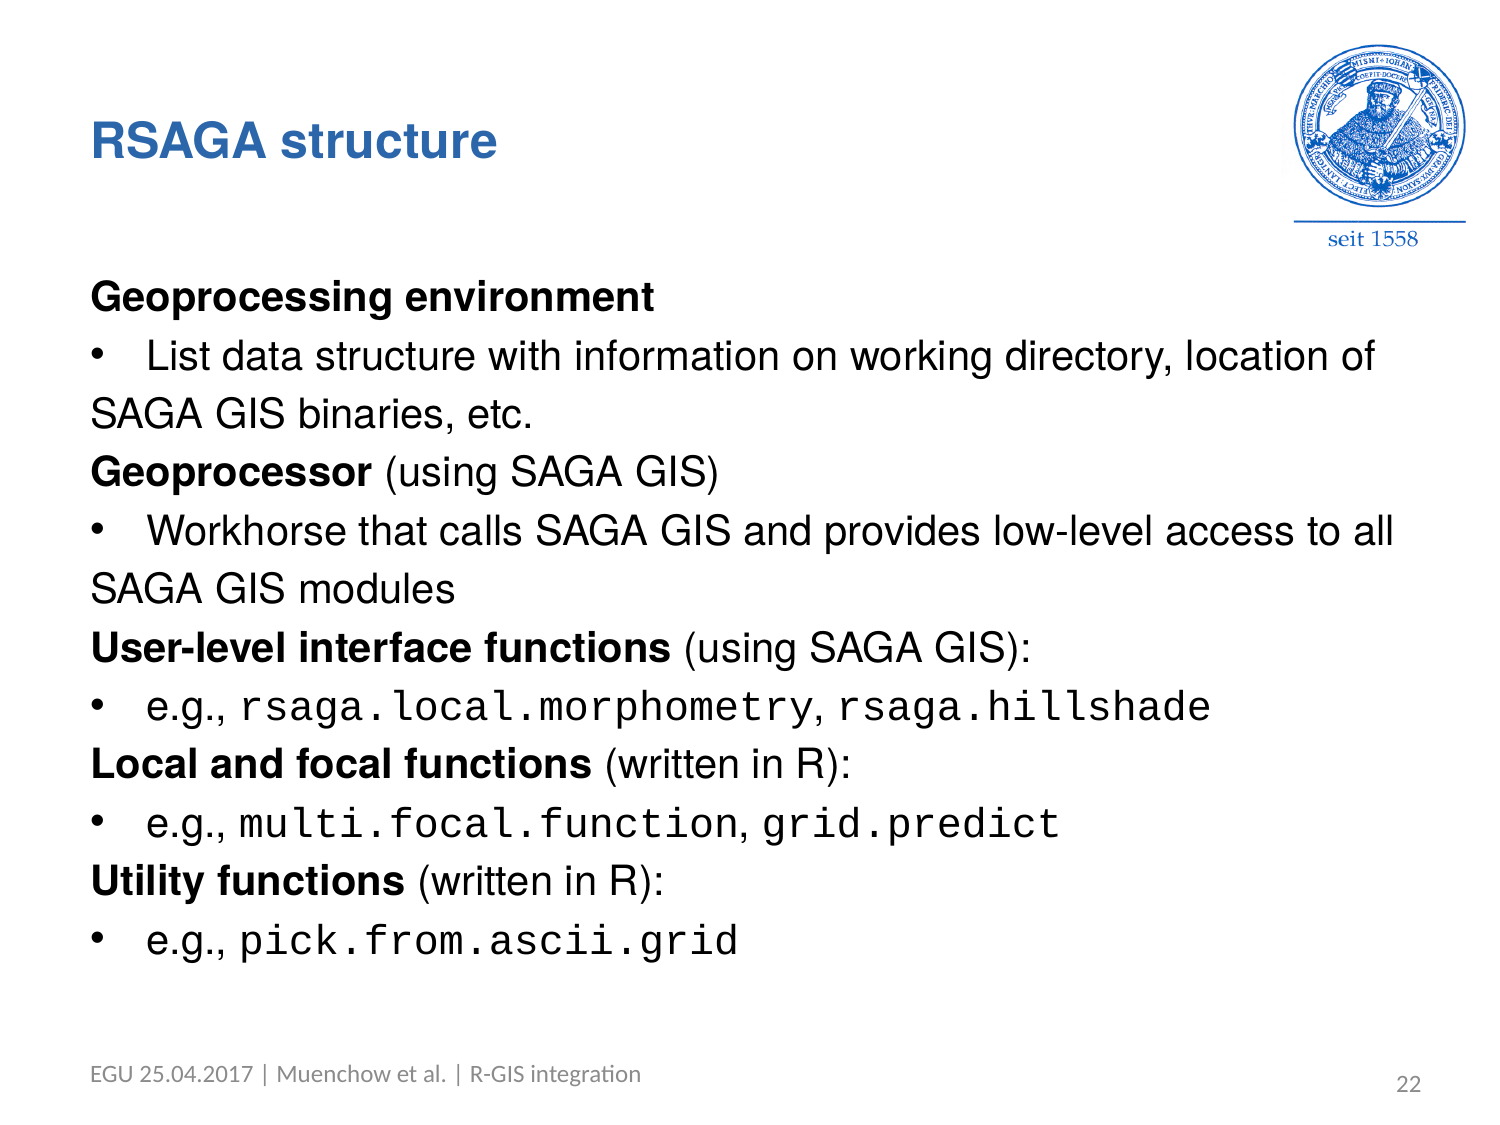

# RSAGA structure
Geoprocessing environment
List data structure with information on working directory, location of
SAGA GIS binaries, etc.
Geoprocessor (using SAGA GIS)
Workhorse that calls SAGA GIS and provides low-level access to all
SAGA GIS modules
User-level interface functions (using SAGA GIS):
e.g., rsaga.local.morphometry, rsaga.hillshade
Local and focal functions (written in R):
e.g., multi.focal.function, grid.predict
Utility functions (written in R):
e.g., pick.from.ascii.grid
EGU 25.04.2017 | Muenchow et al. | R-GIS integration
22